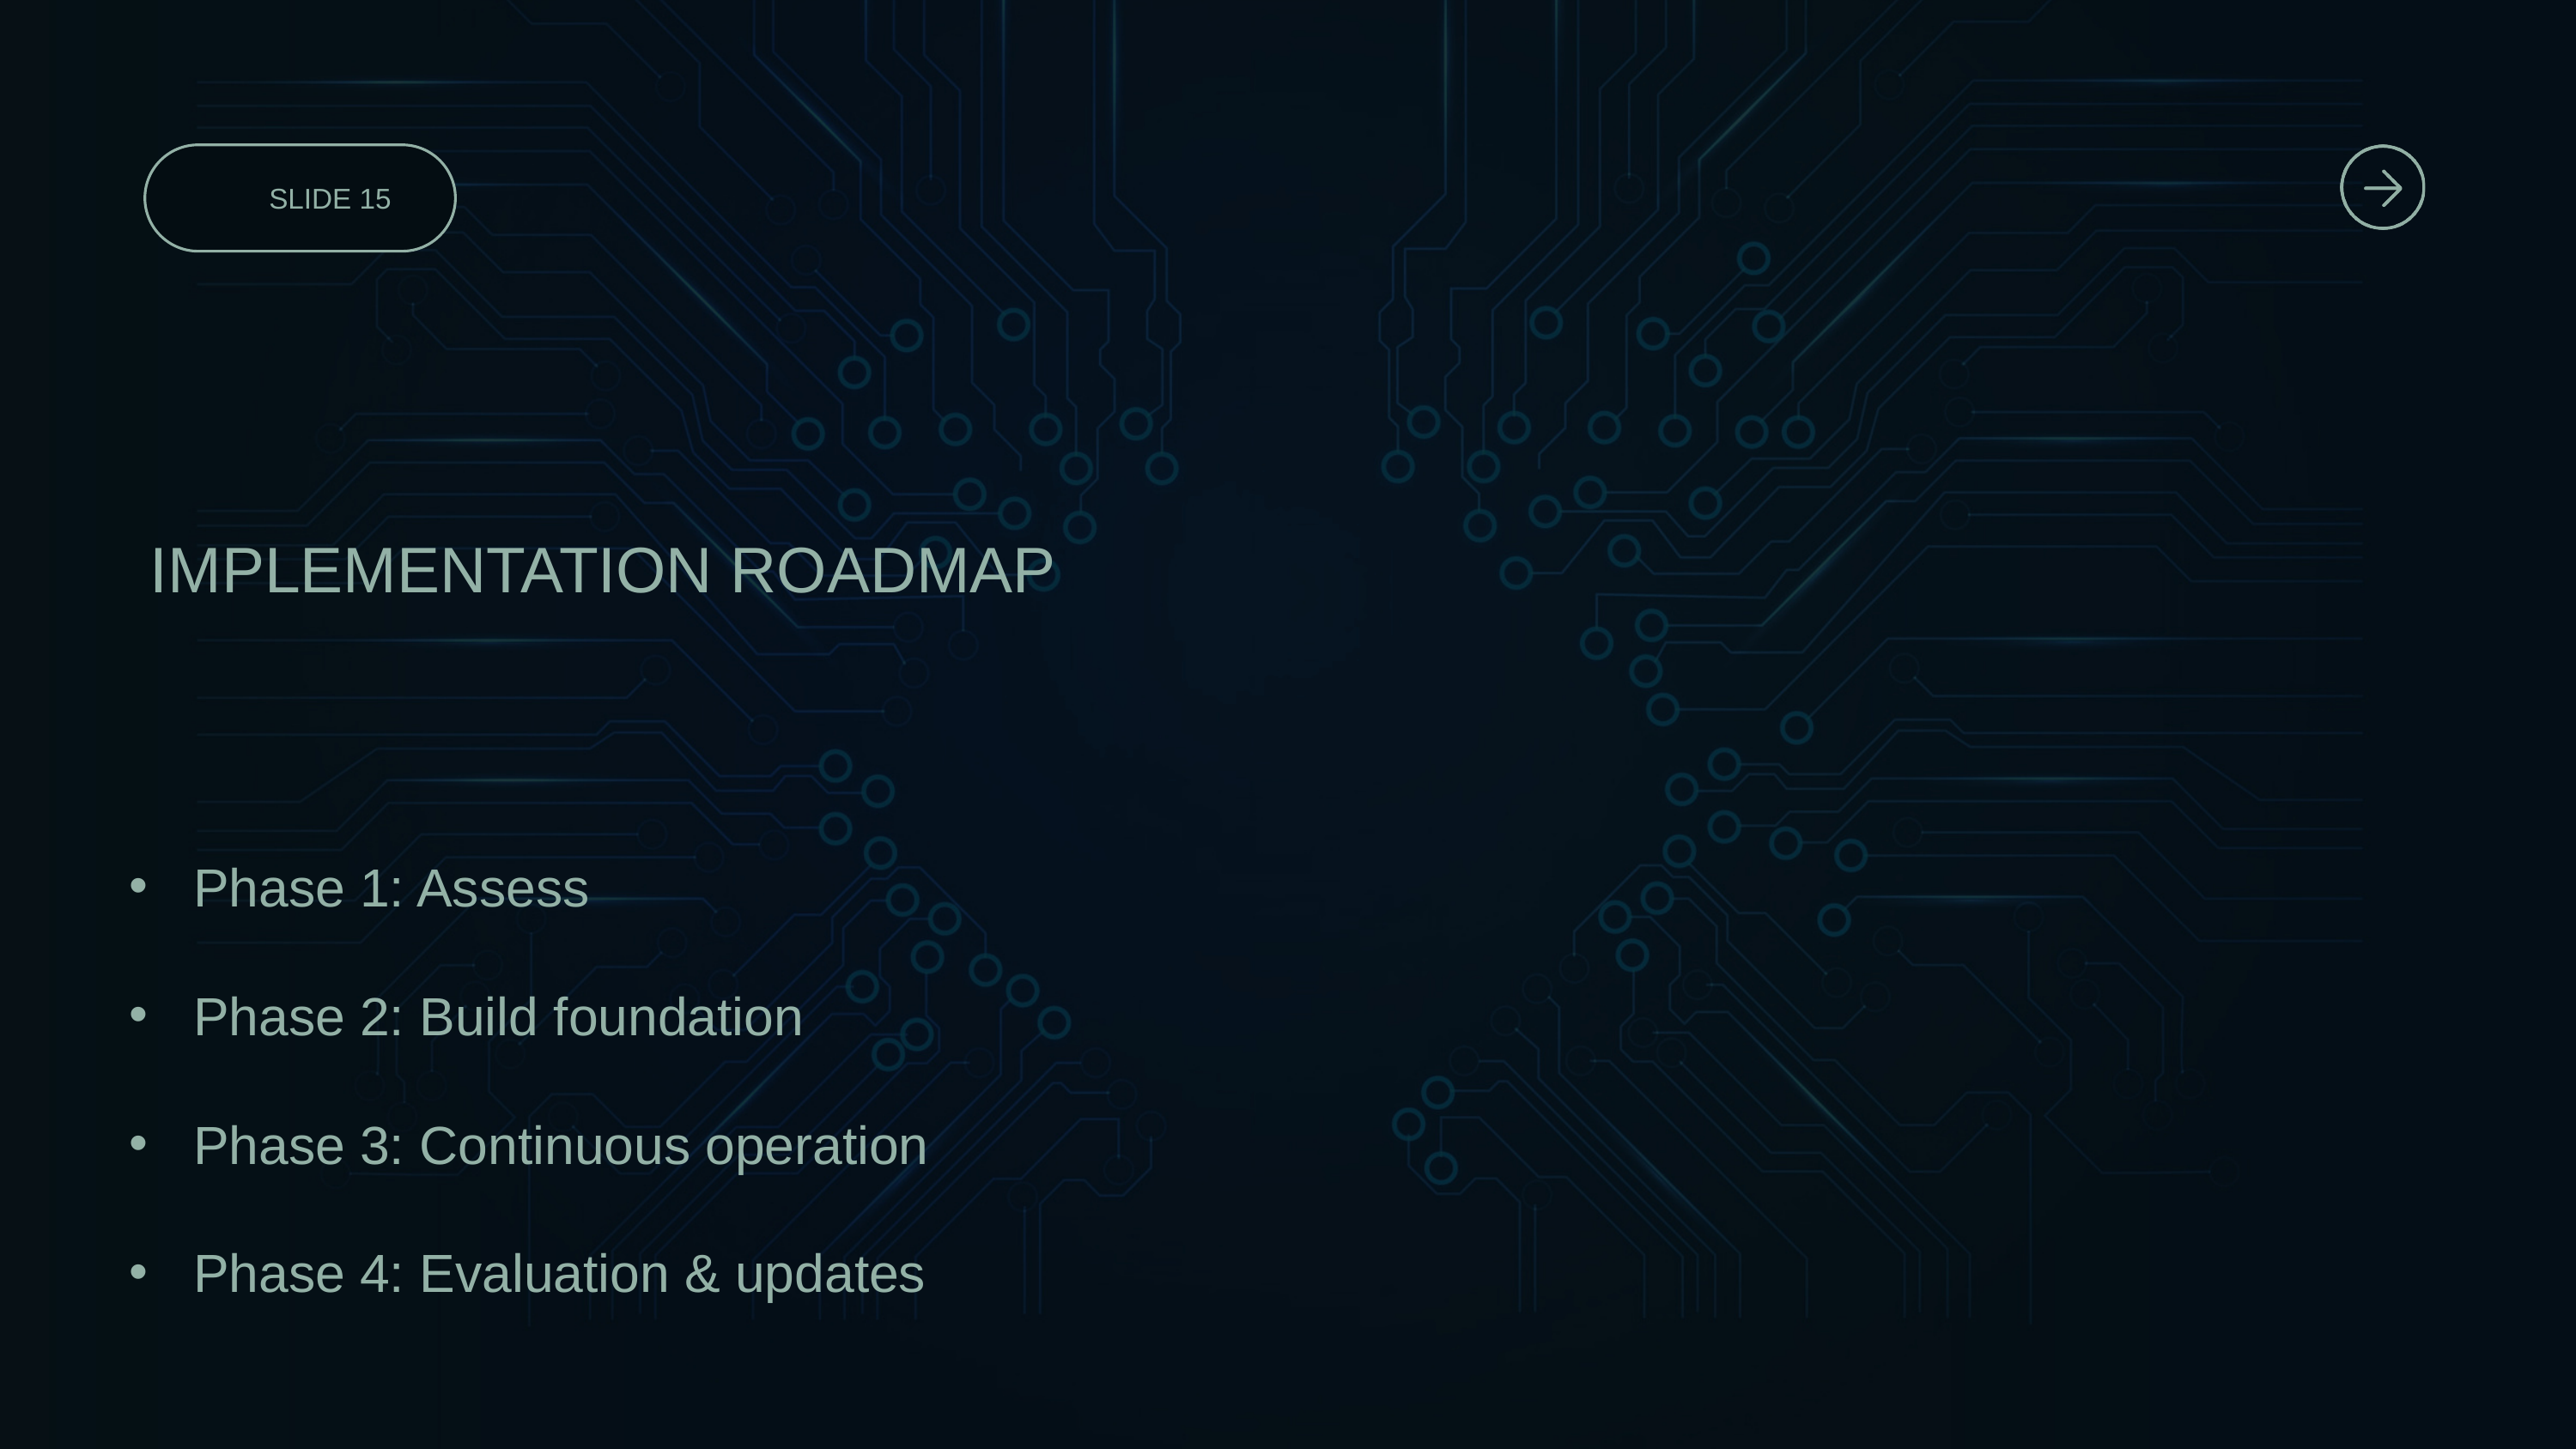

SLIDE 15
IMPLEMENTATION ROADMAP
Phase 1: Assess
Phase 2: Build foundation
Phase 3: Continuous operation
Phase 4: Evaluation & updates